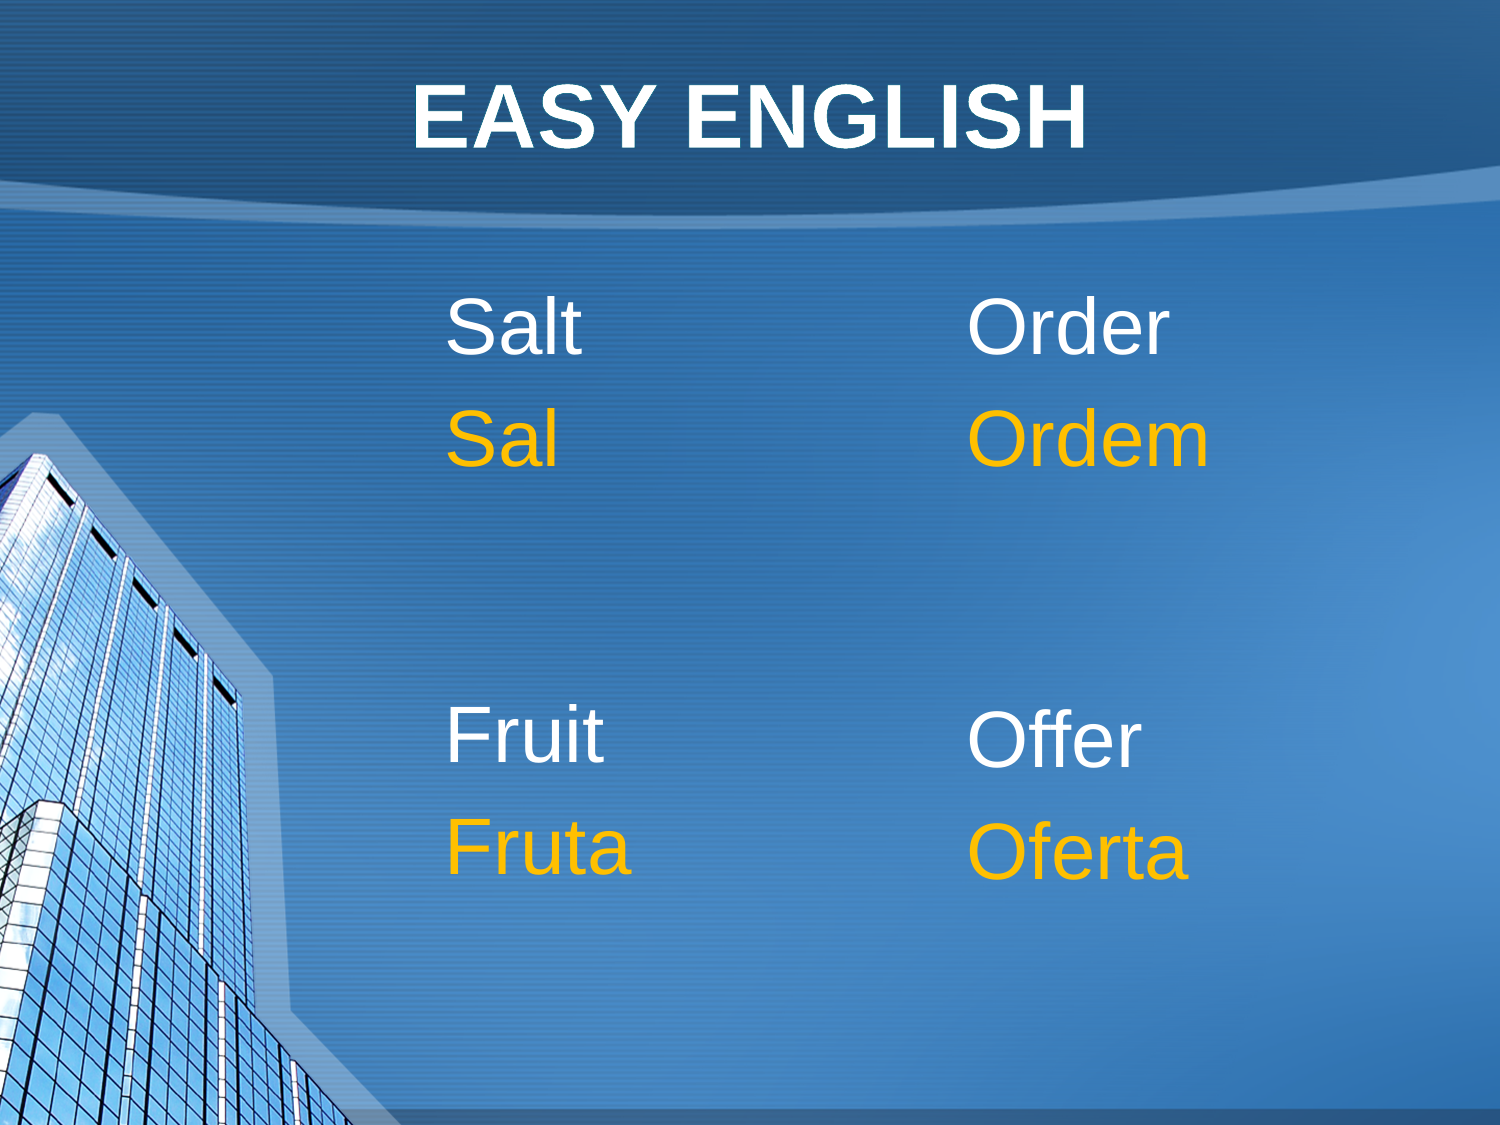

EASY ENGLISH
Salt
Sal

Order
Ordem

Fruit
Fruta

Offer
Oferta